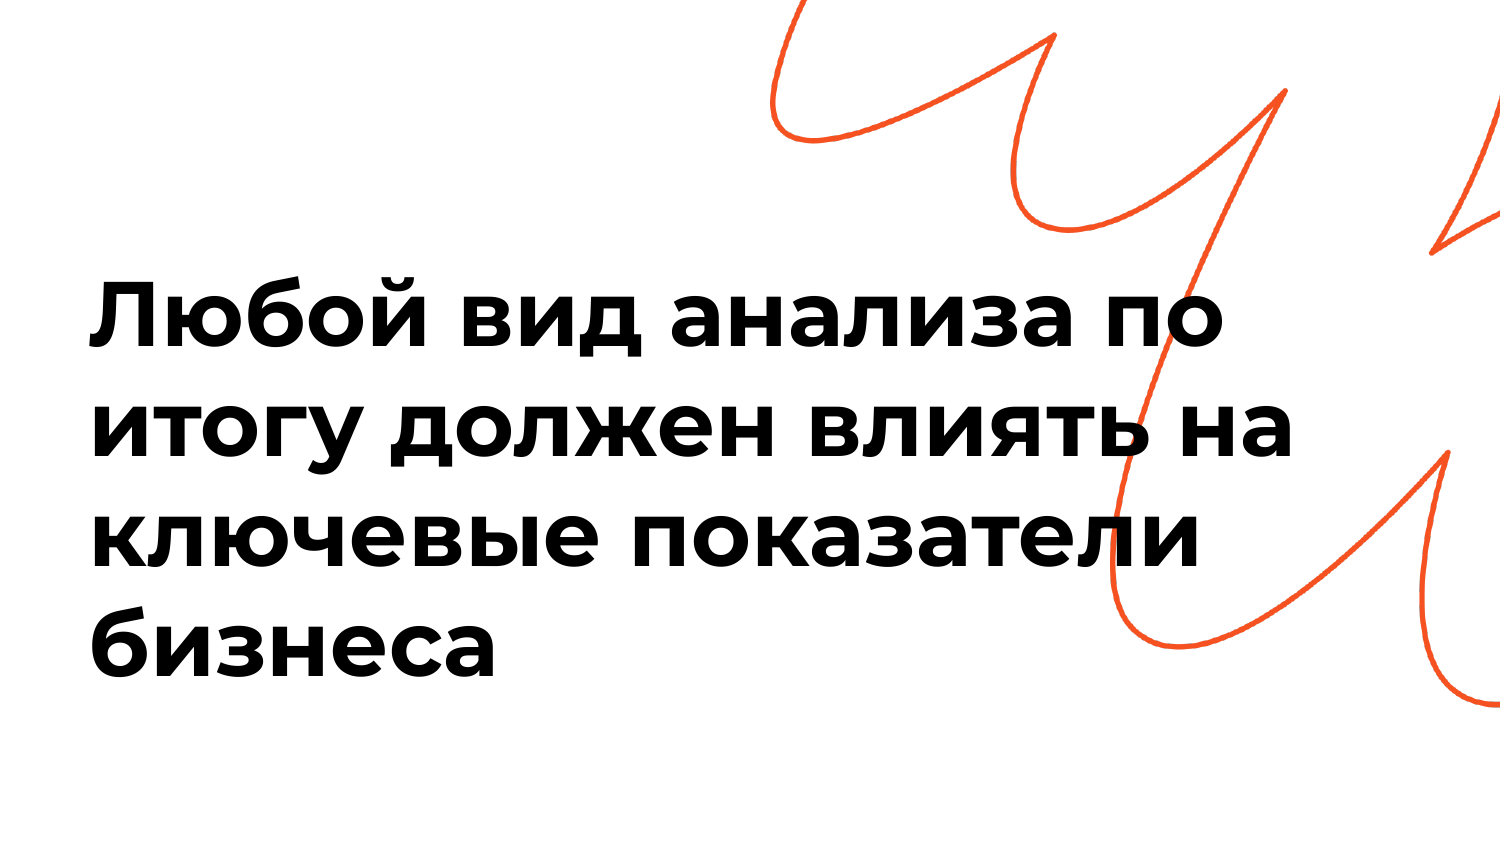

# Любой вид анализа по итогу должен влиять на ключевые показатели бизнеса